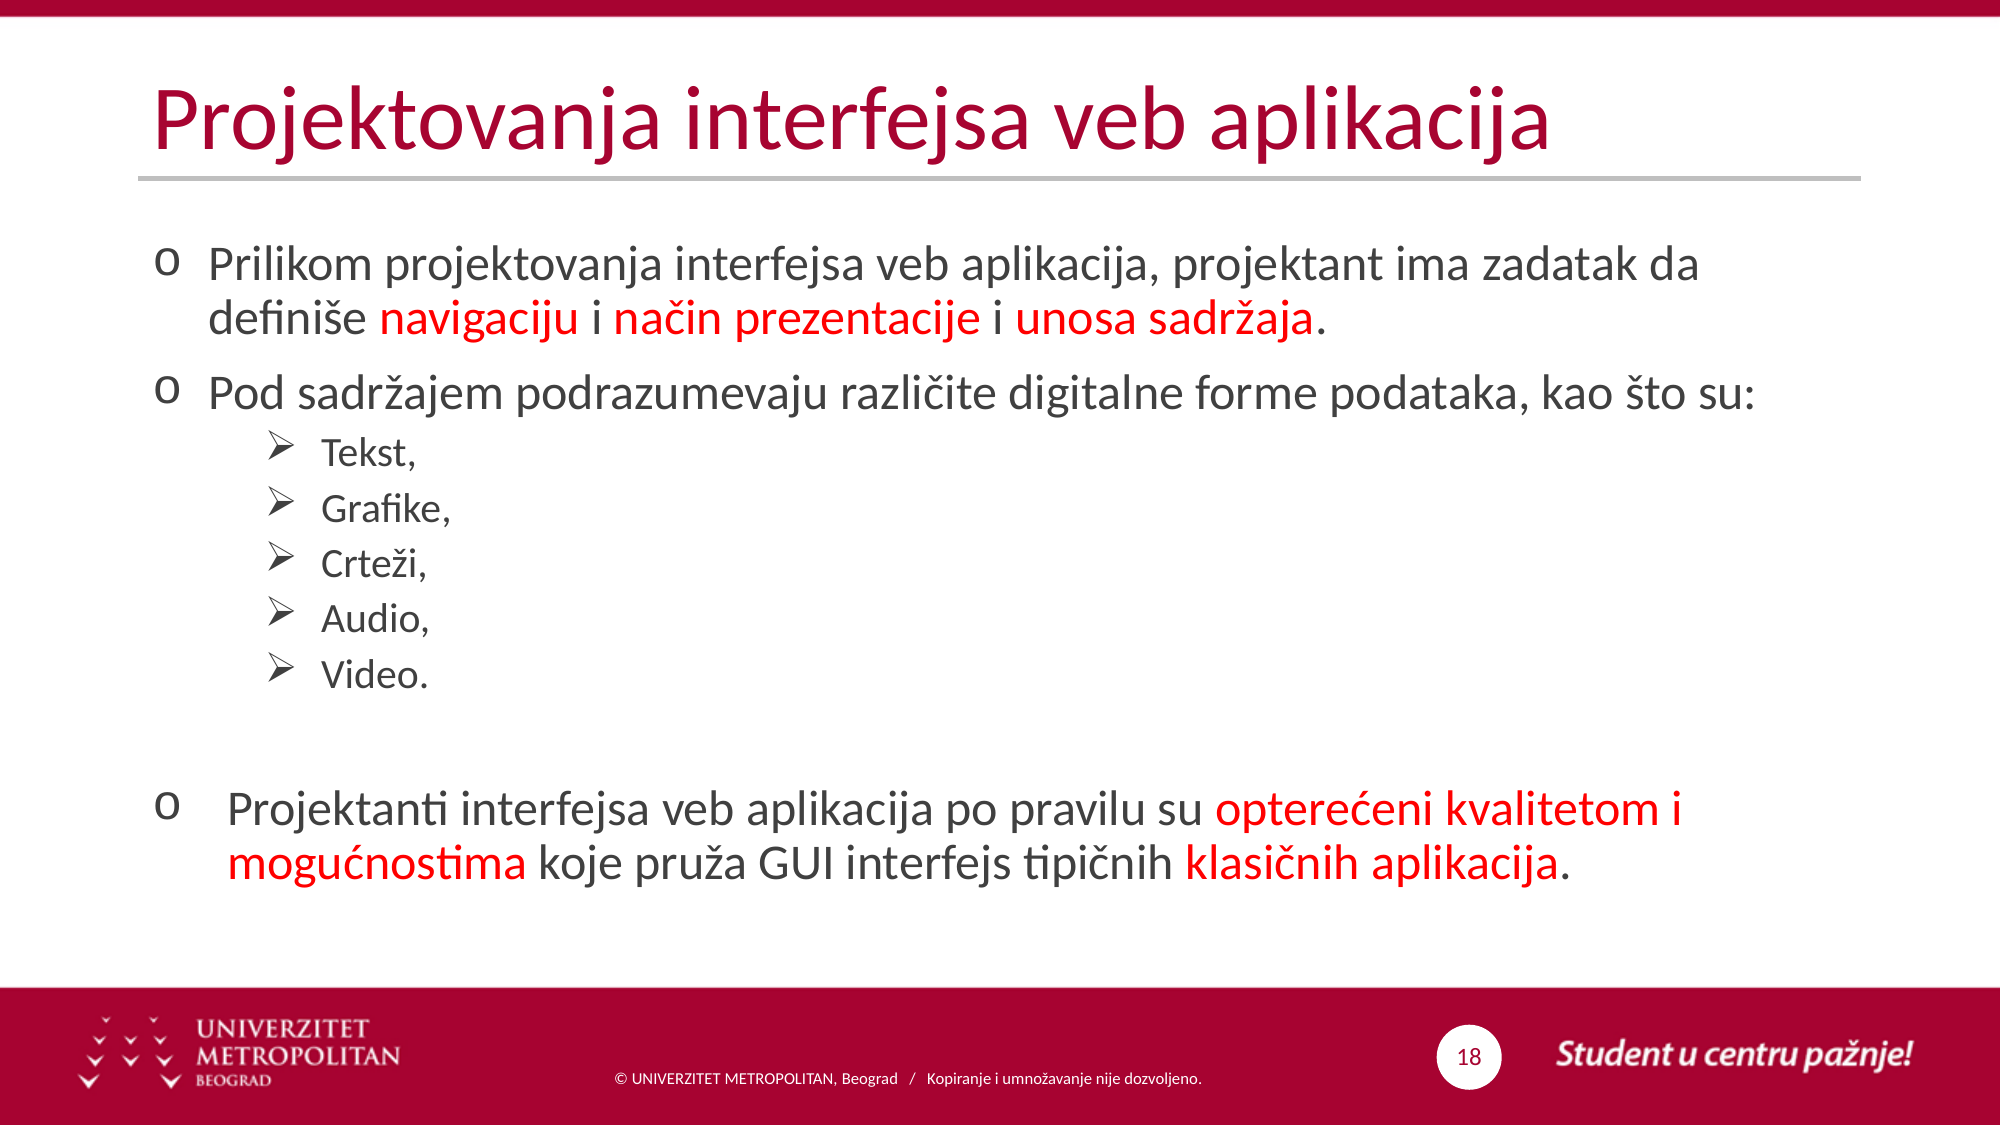

# Projektovanja interfejsa veb aplikacija
Prilikom projektovanja interfejsa veb aplikacija, projektant ima zadatak da definiše navigaciju i način prezentacije i unosa sadržaja.
Pod sadržajem podrazumevaju različite digitalne forme podataka, kao što su:
Tekst,
Grafike,
Crteži,
Audio,
Video.

Projektanti interfejsa veb aplikacija po pravilu su opterećeni kvalitetom i mogućnostima koje pruža GUI interfejs tipičnih klasičnih aplikacija.